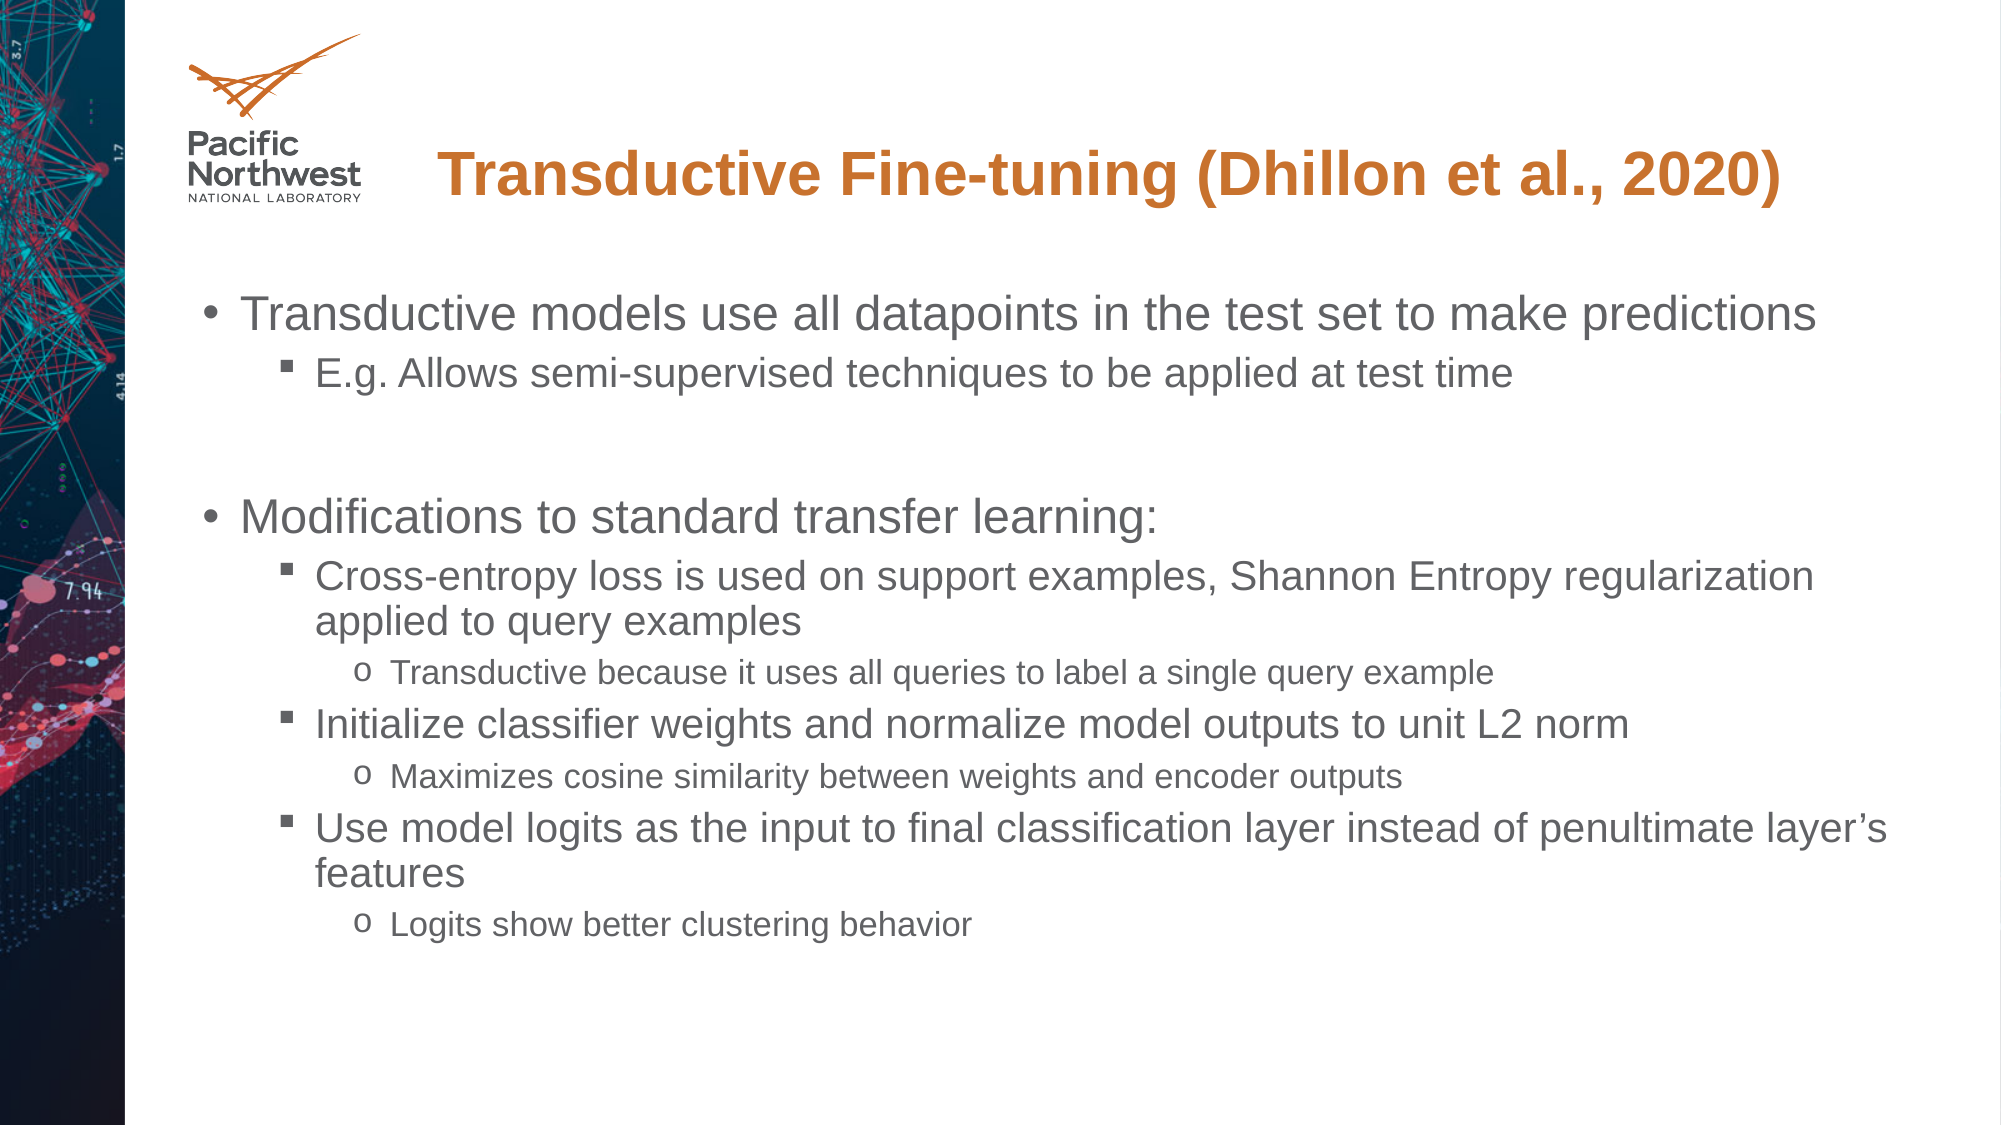

# Transductive Fine-tuning (Dhillon et al., 2020)
Transductive models use all datapoints in the test set to make predictions
E.g. Allows semi-supervised techniques to be applied at test time

Modifications to standard transfer learning:
Cross-entropy loss is used on support examples, Shannon Entropy regularization applied to query examples
Transductive because it uses all queries to label a single query example
Initialize classifier weights and normalize model outputs to unit L2 norm
Maximizes cosine similarity between weights and encoder outputs
Use model logits as the input to final classification layer instead of penultimate layer’s features
Logits show better clustering behavior